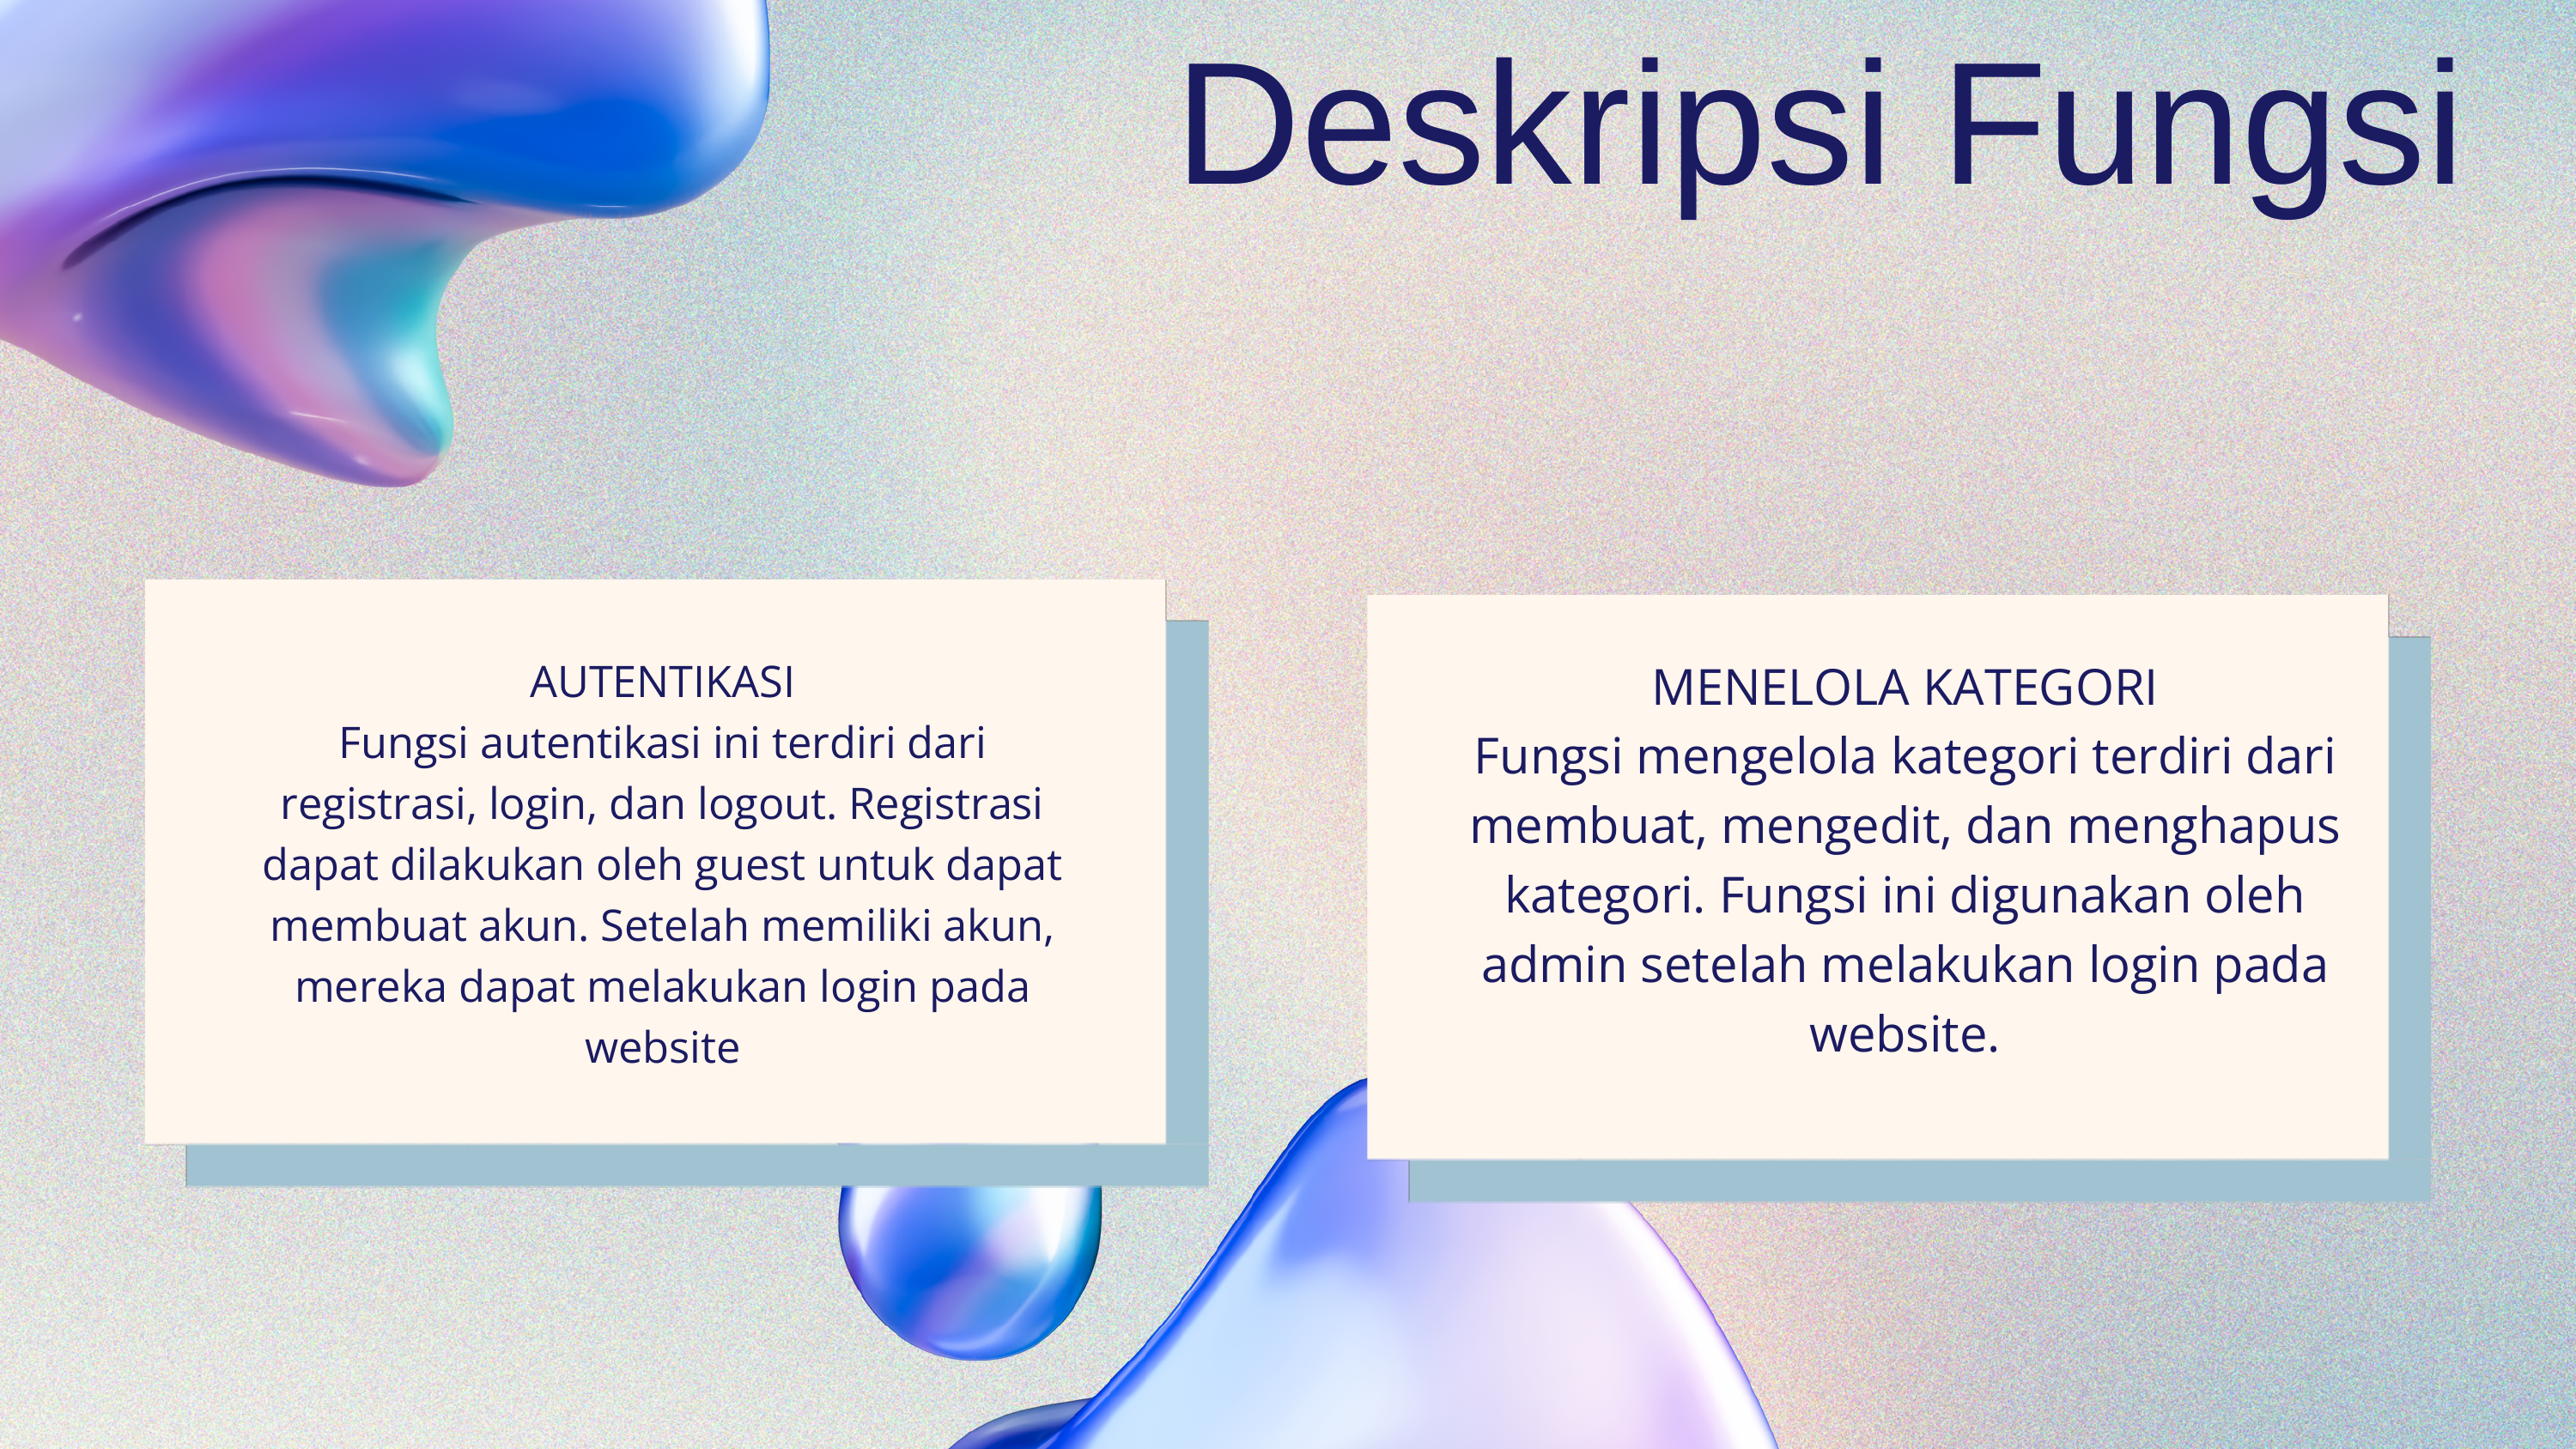

Deskripsi Fungsi

AUTENTIKASI
Fungsi autentikasi ini terdiri dari registrasi, login, dan logout. Registrasi dapat dilakukan oleh guest untuk dapat membuat akun. Setelah memiliki akun, mereka dapat melakukan login pada website
MENELOLA KATEGORI
Fungsi mengelola kategori terdiri dari membuat, mengedit, dan menghapus kategori. Fungsi ini digunakan oleh admin setelah melakukan login pada website.